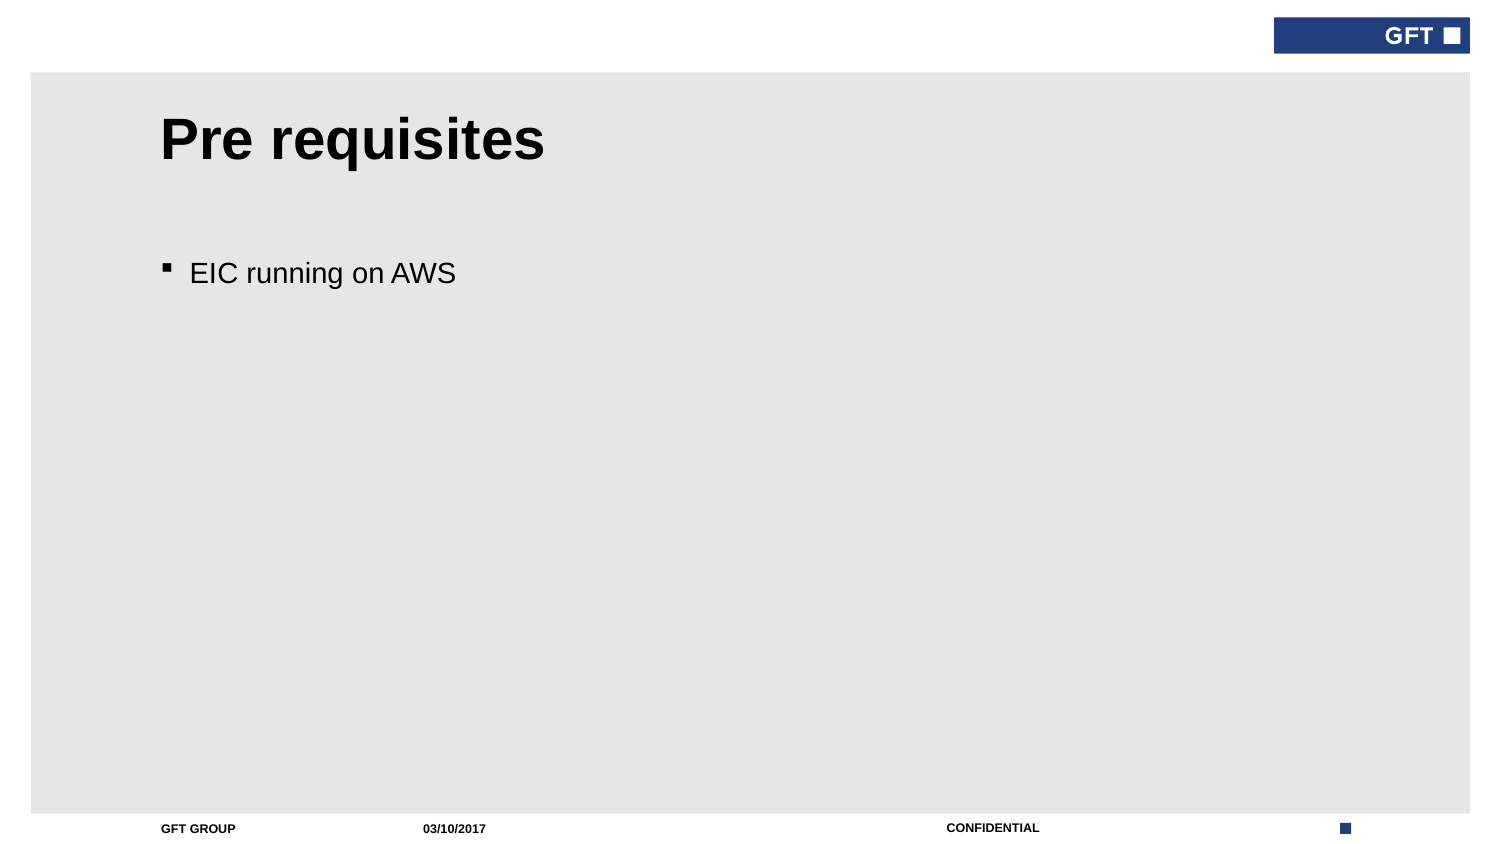

# Pre requisites
EIC running on AWS
03/10/2017